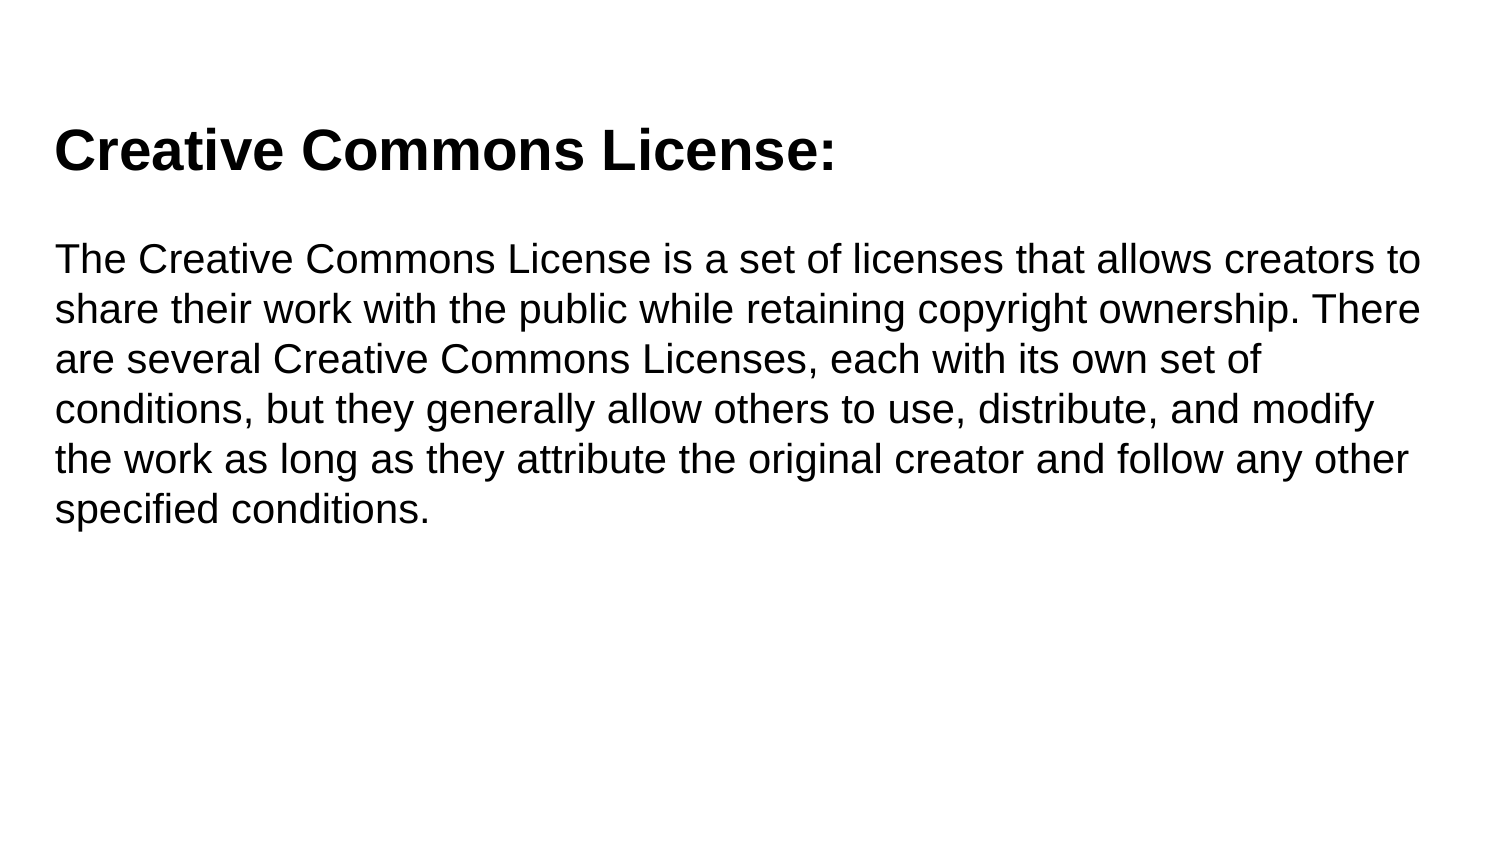

Creative Commons License:

The Creative Commons License is a set of licenses that allows creators to share their work with the public while retaining copyright ownership. There are several Creative Commons Licenses, each with its own set of conditions, but they generally allow others to use, distribute, and modify the work as long as they attribute the original creator and follow any other specified conditions.